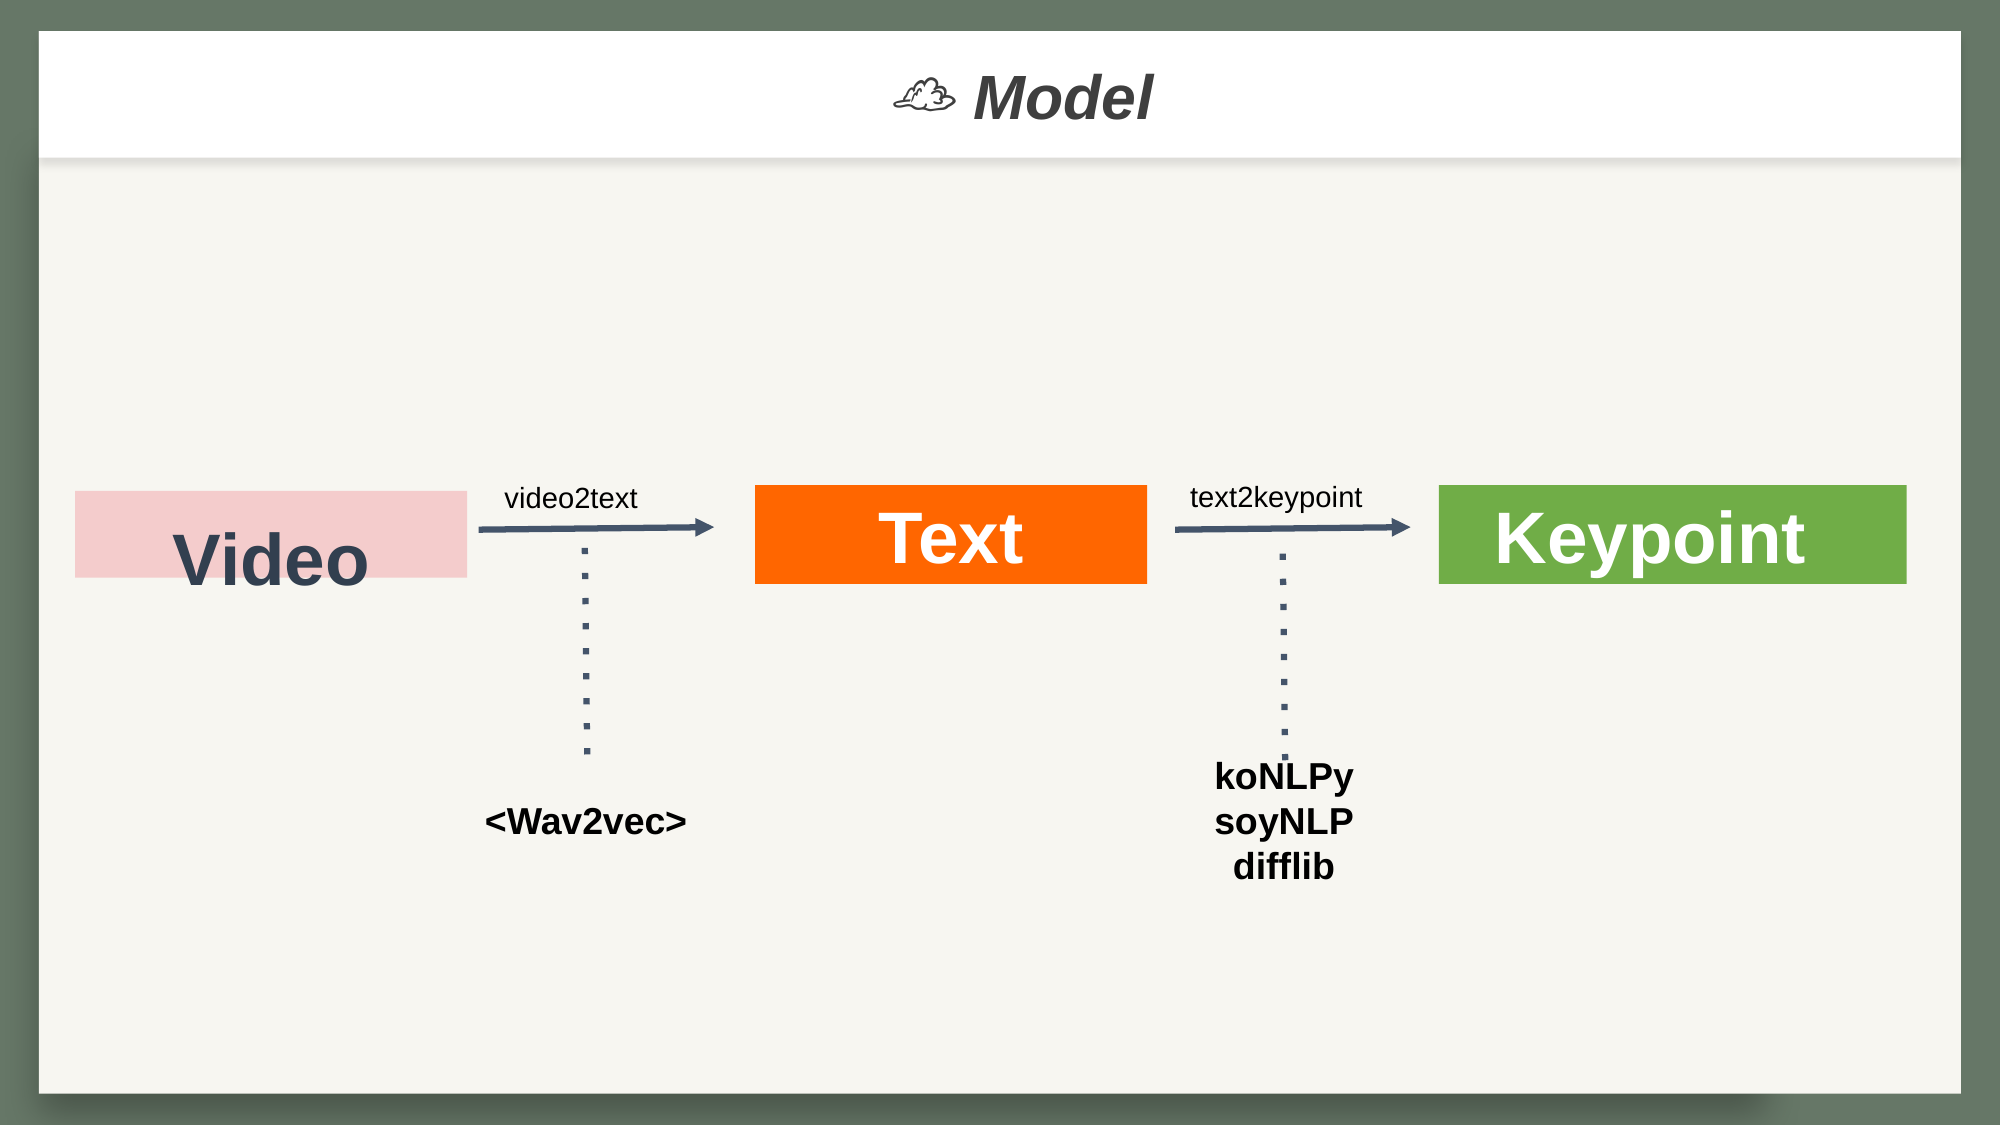

☁︎ Model
text2keypoint
video2text
Text
  Keypoint
Video
<Wav2vec>
koNLPy
soyNLP
difflib